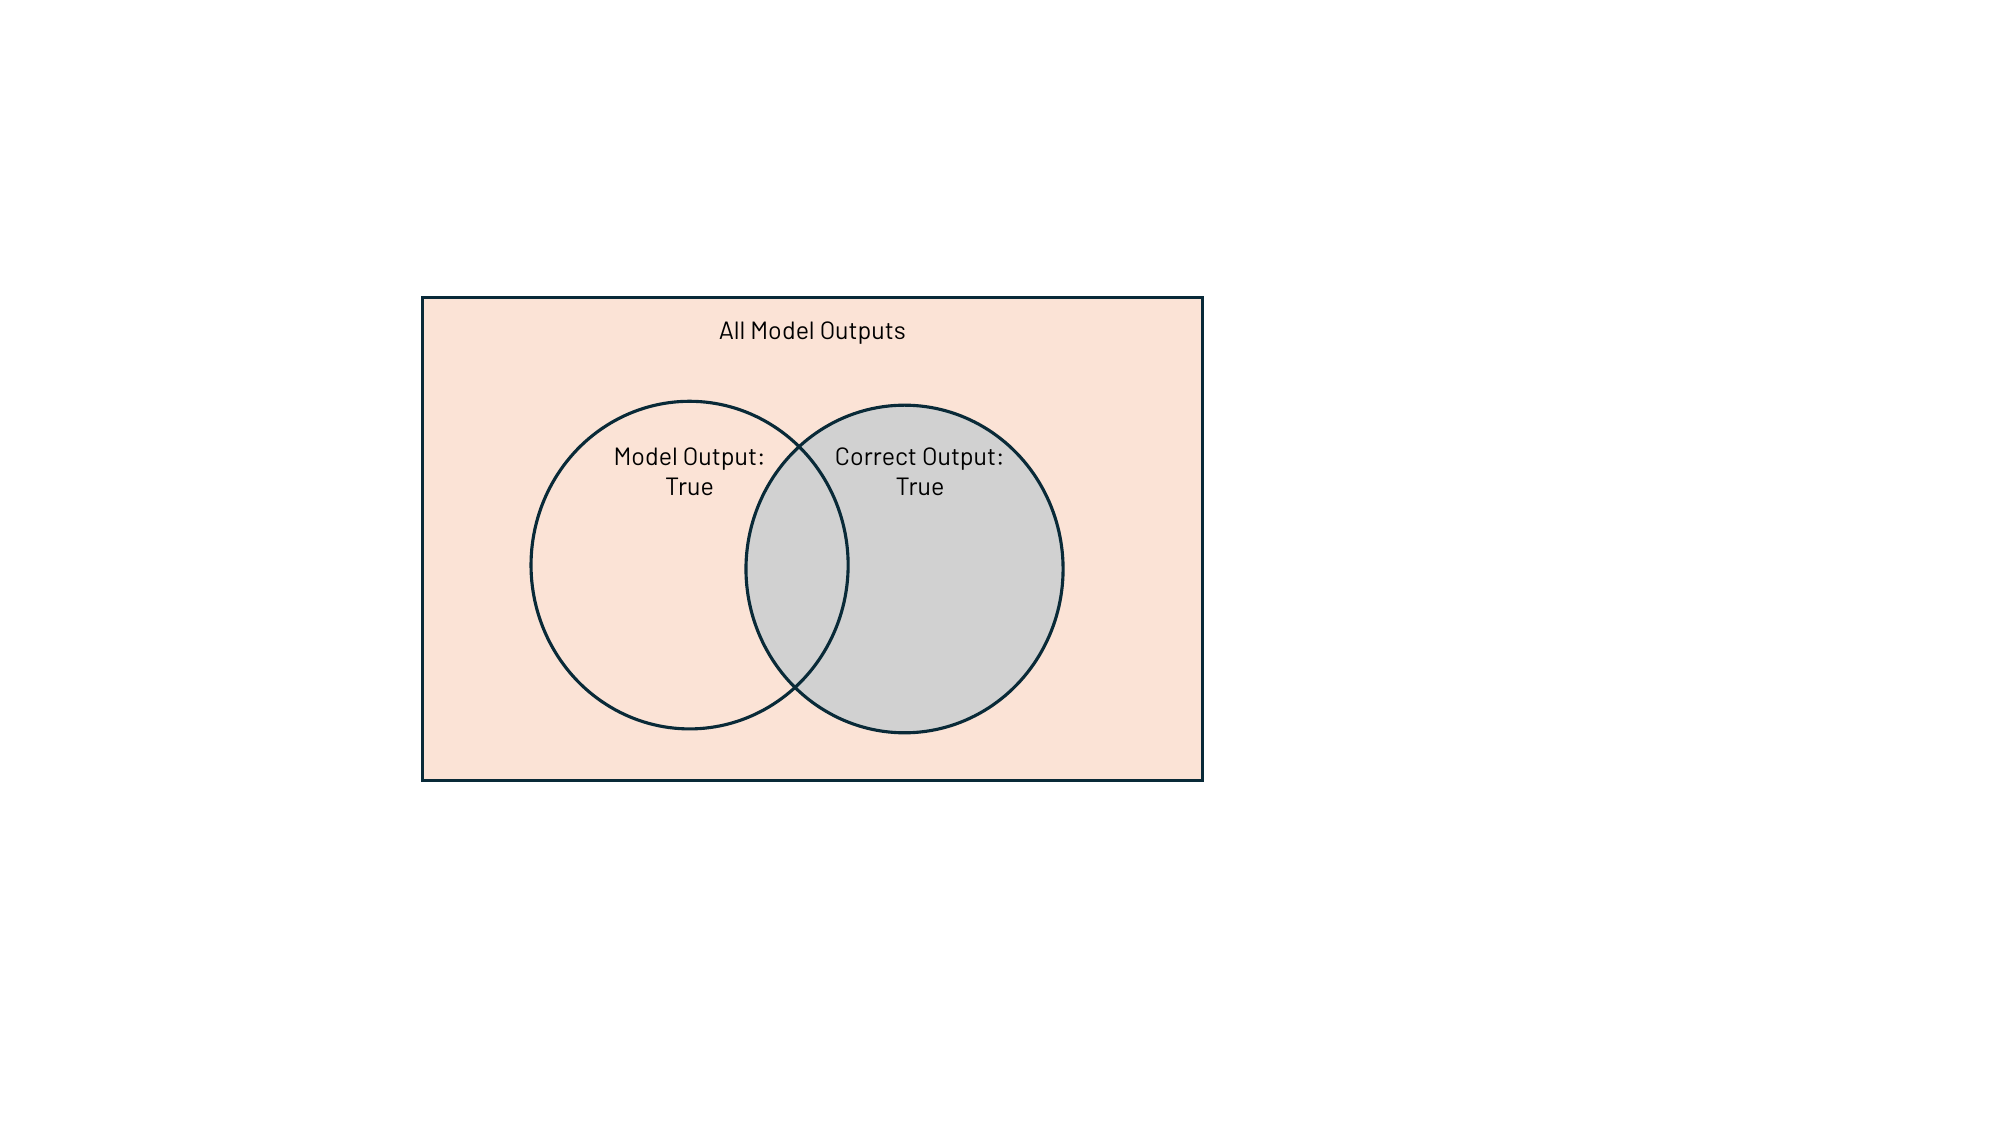

All Model Outputs

Correct Output:
True
Model Output:
True